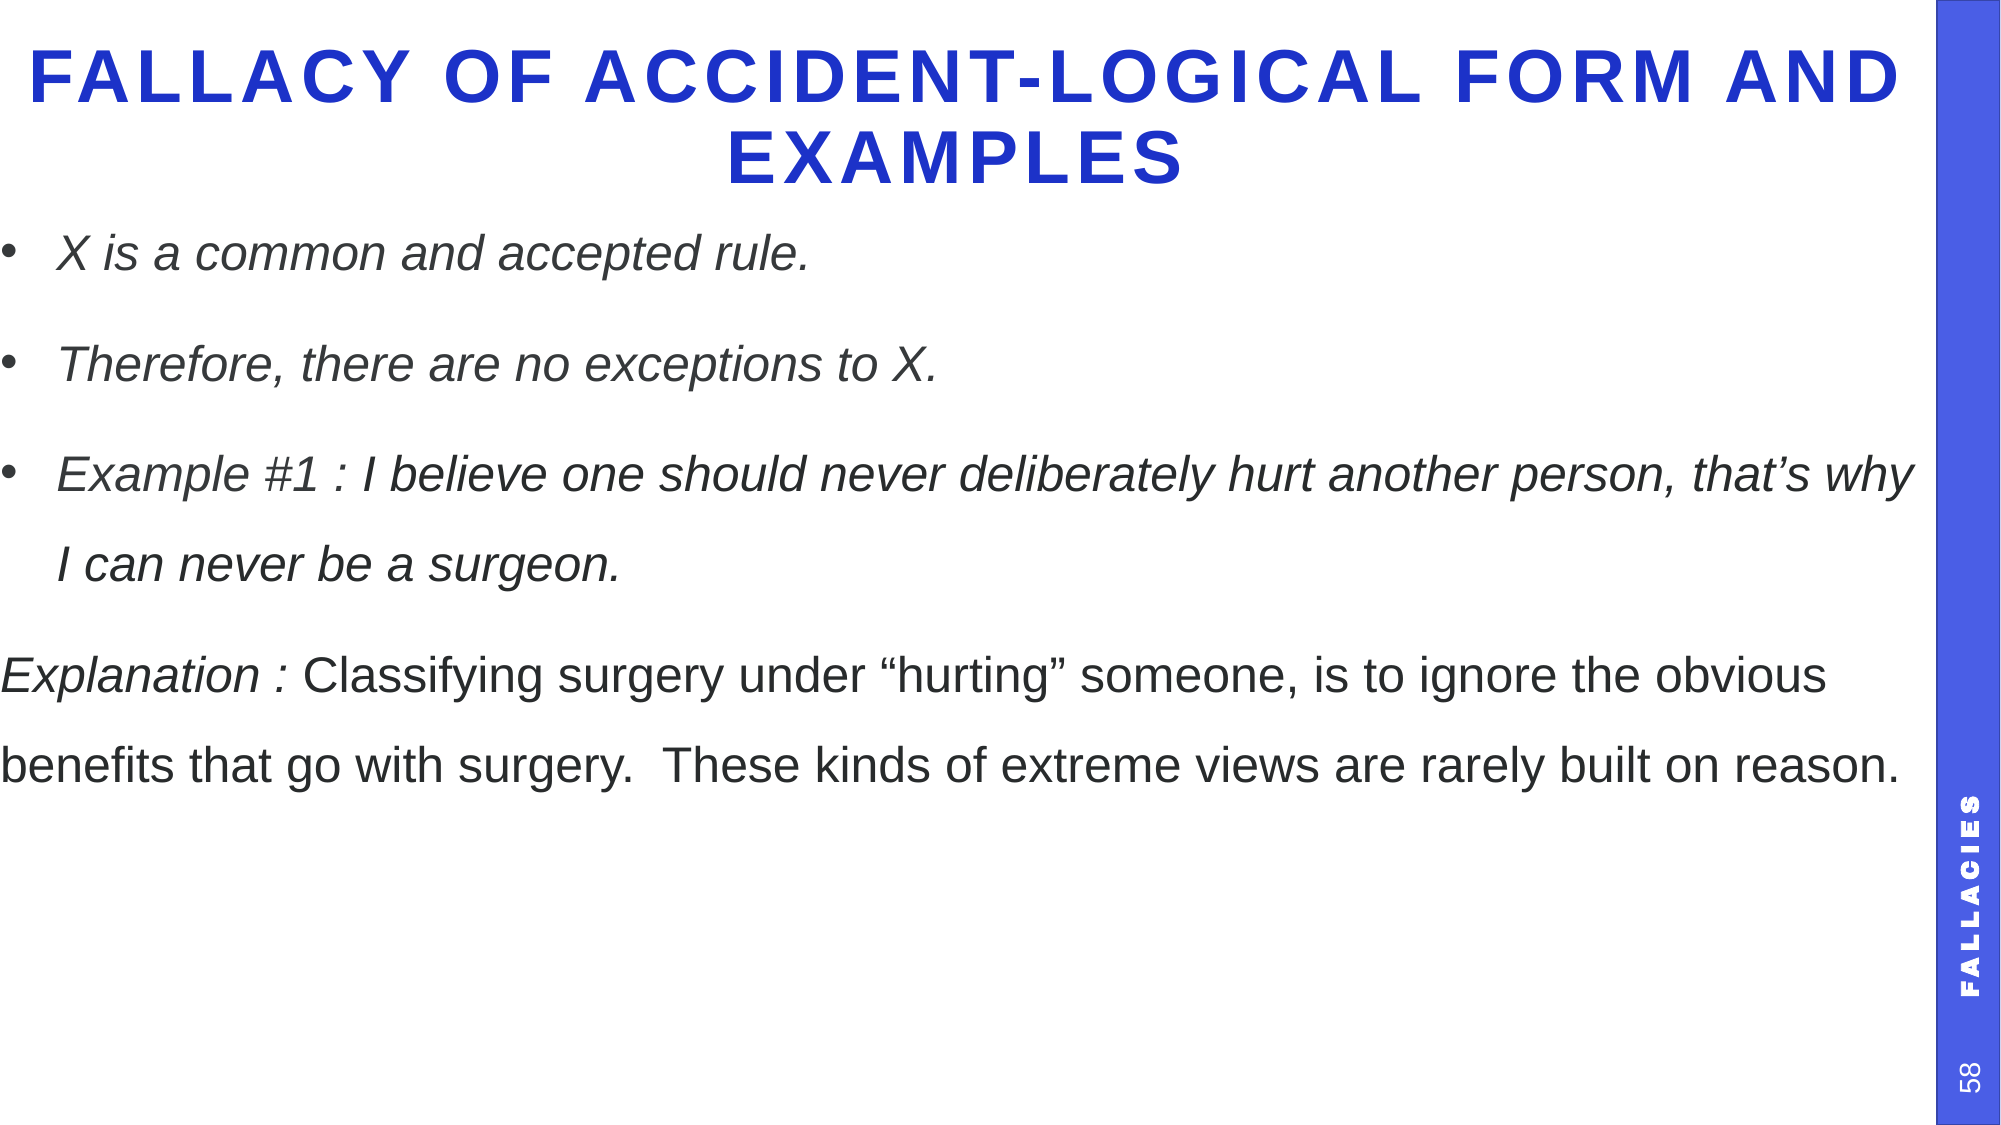

# Fallacy of accident-Logical form and examples
X is a common and accepted rule.
Therefore, there are no exceptions to X.
Example #1 : I believe one should never deliberately hurt another person, that’s why I can never be a surgeon.
Explanation : Classifying surgery under “hurting” someone, is to ignore the obvious benefits that go with surgery.  These kinds of extreme views are rarely built on reason.

Fallacies
58